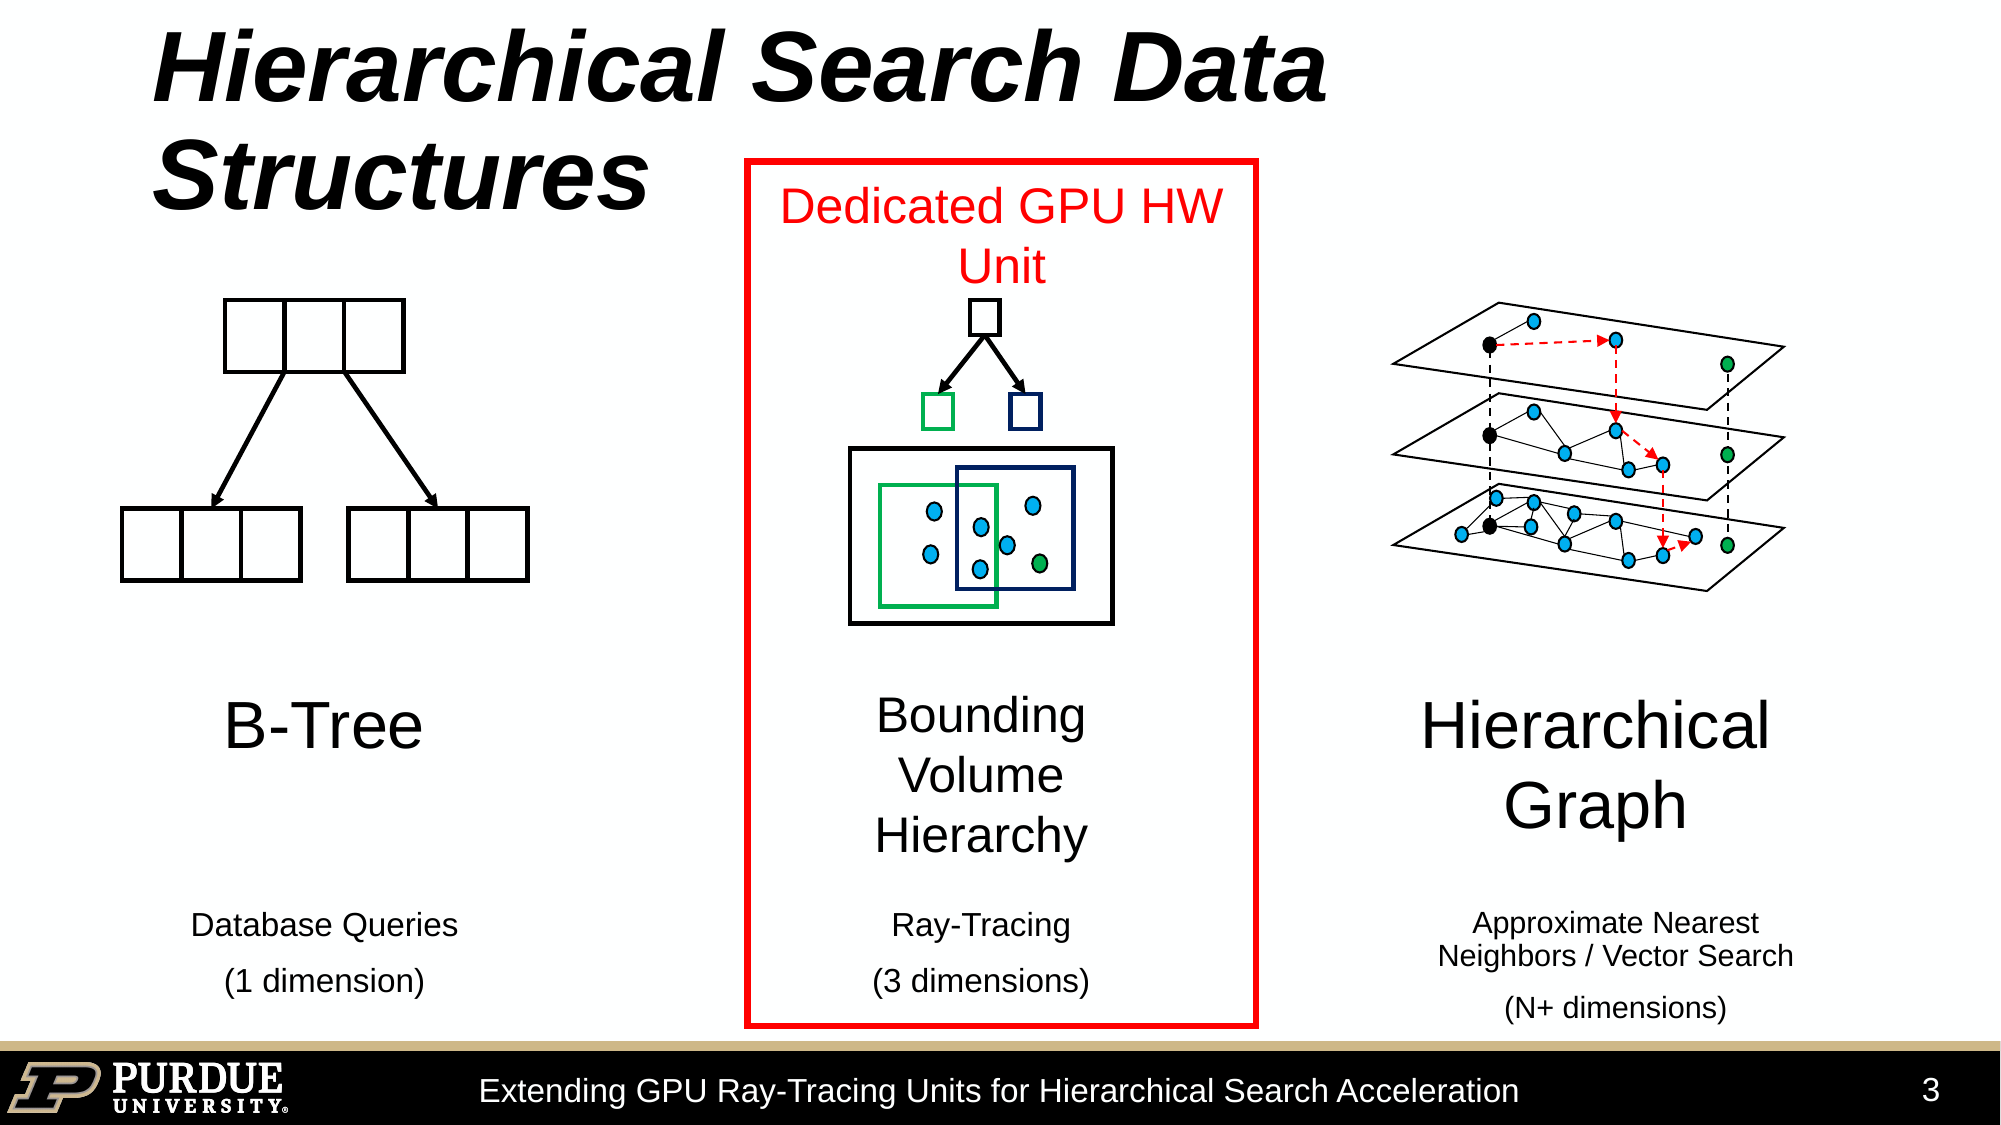

# Hierarchical Search Data Structures

Dedicated GPU HW Unit

B-Tree
Bounding Volume Hierarchy
Hierarchical Graph
Database Queries
(1 dimension)
Ray-Tracing
(3 dimensions)
Approximate Nearest Neighbors / Vector Search
(N+ dimensions)
3